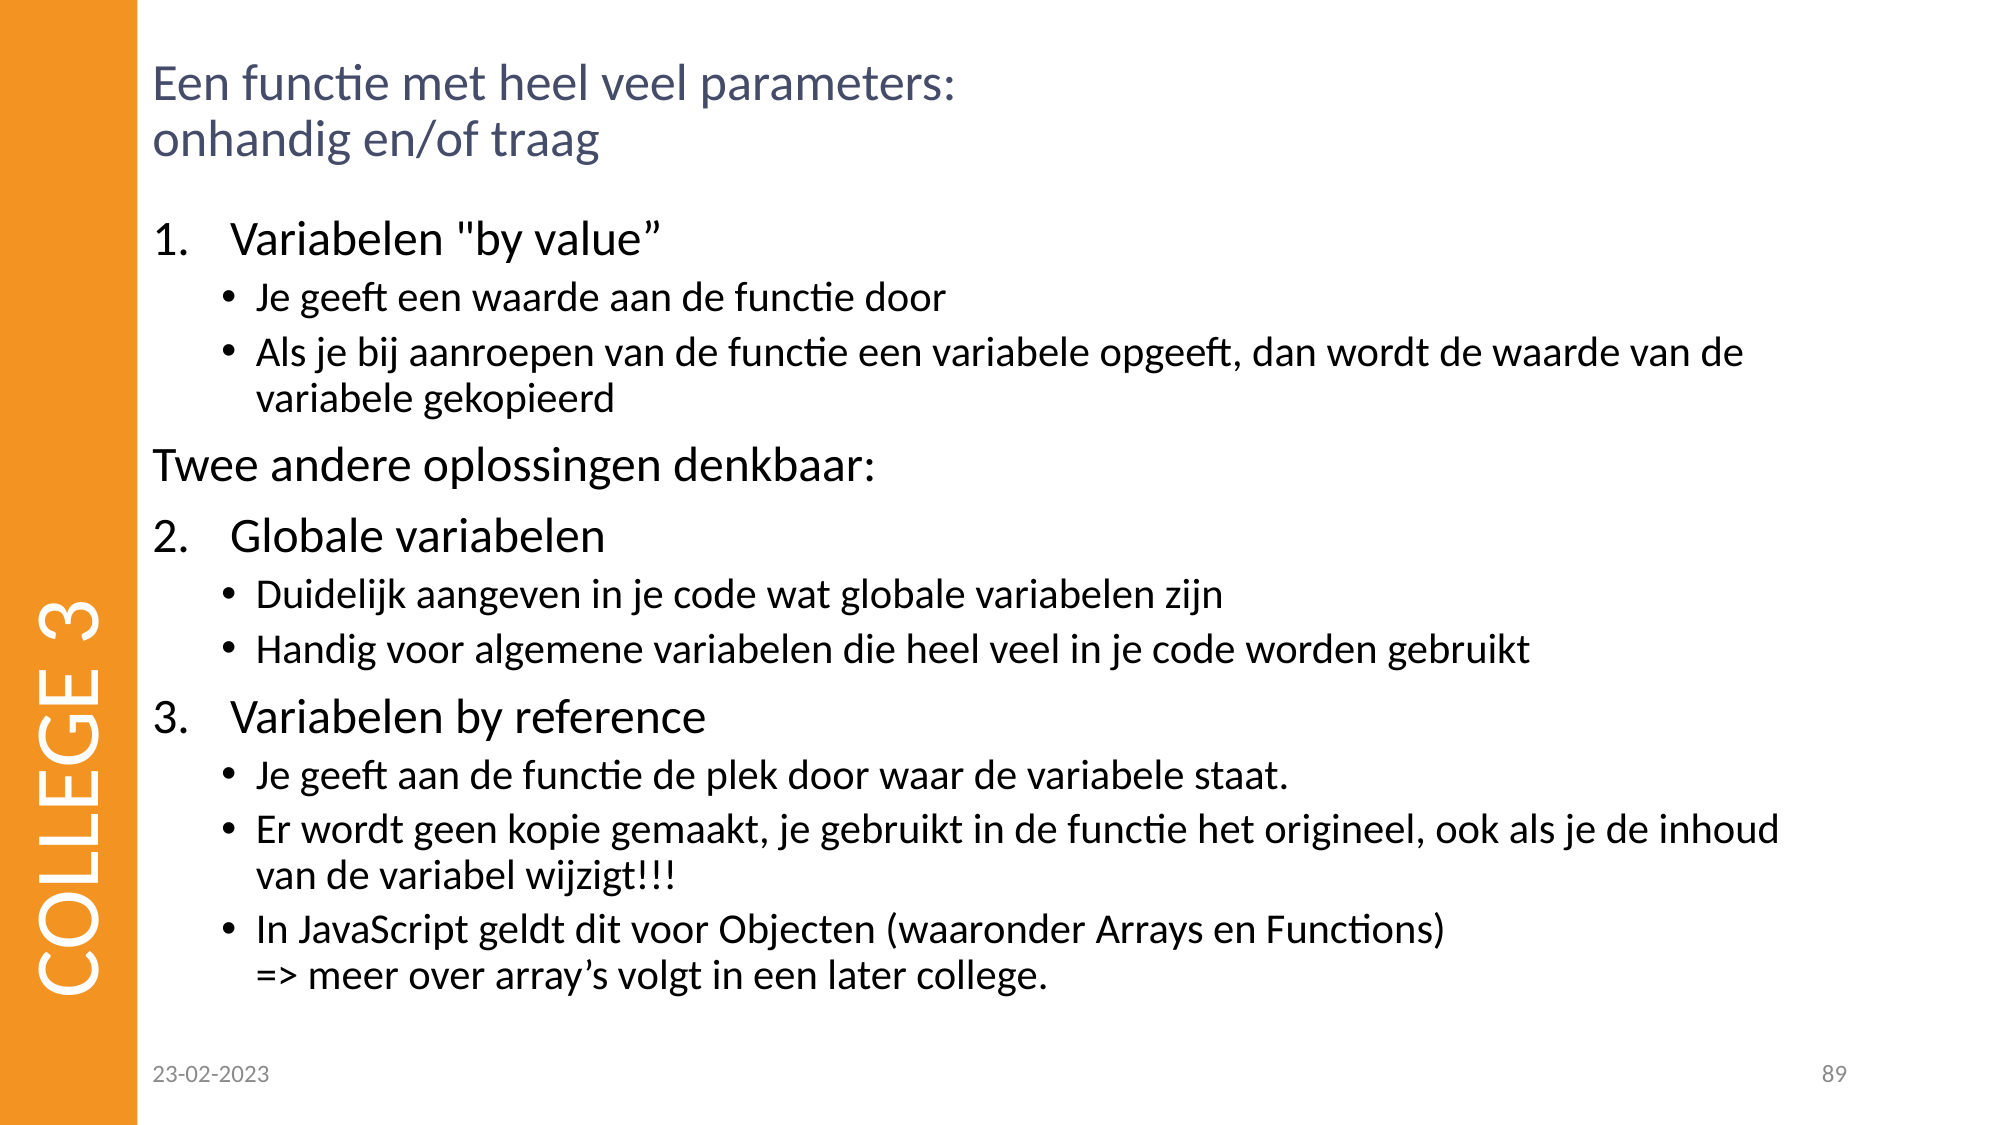

# Een functie met heel veel parameters: onhandig en/of traag
Variabelen "by value”
Je geeft een waarde aan de functie door
Als je bij aanroepen van de functie een variabele opgeeft, dan wordt de waarde van de variabele gekopieerd
Twee andere oplossingen denkbaar:
Globale variabelen
Duidelijk aangeven in je code wat globale variabelen zijn
Handig voor algemene variabelen die heel veel in je code worden gebruikt
Variabelen by reference
Je geeft aan de functie de plek door waar de variabele staat.
Er wordt geen kopie gemaakt, je gebruikt in de functie het origineel, ook als je de inhoud van de variabel wijzigt!!!
In JavaScript geldt dit voor Objecten (waaronder Arrays en Functions)
=> meer over array’s volgt in een later college.
COLLEGE 3
23-02-2023

89